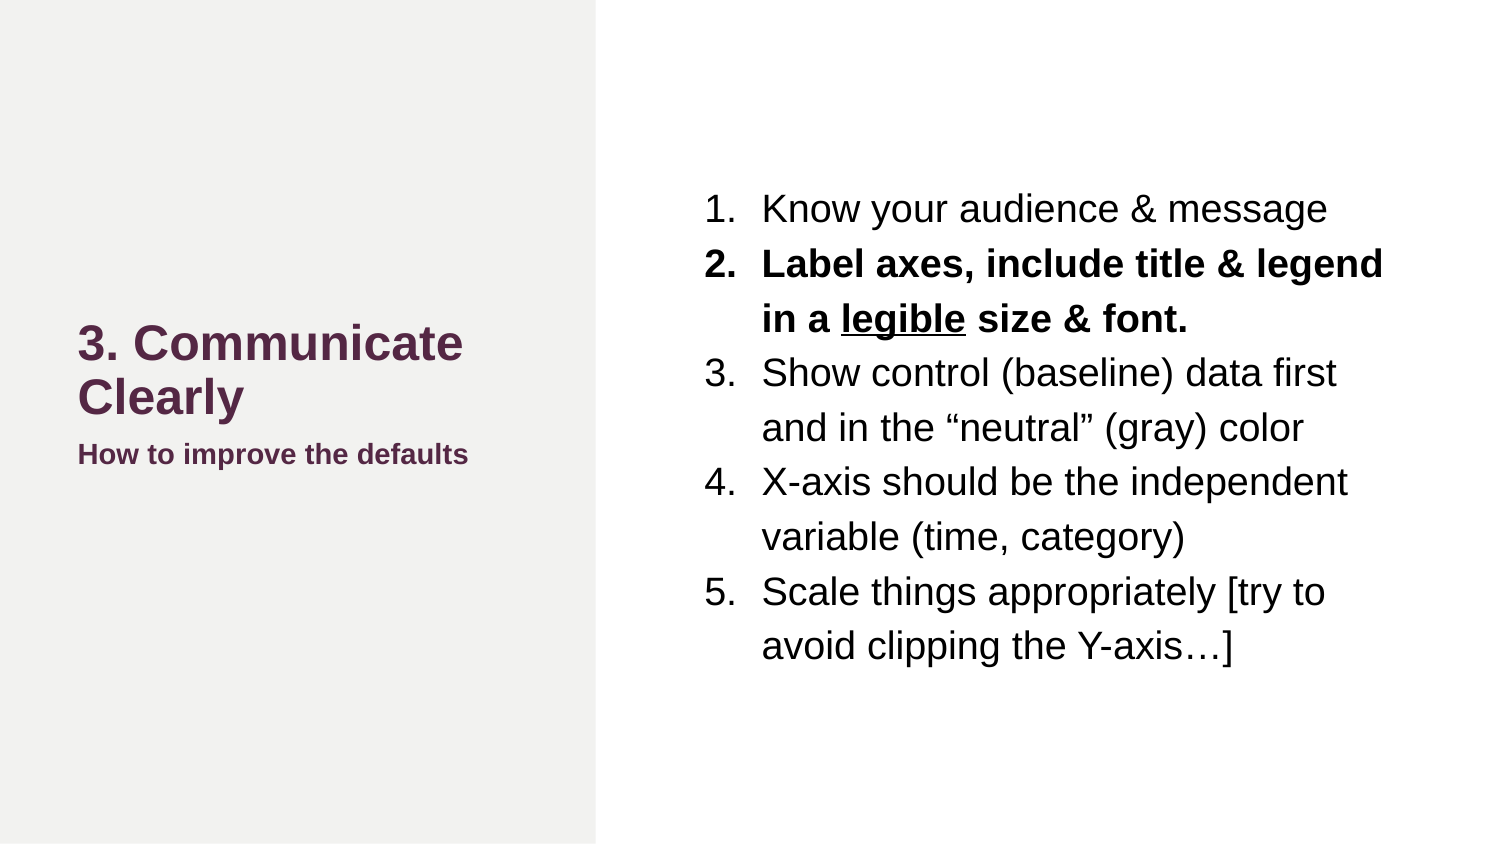

Know your audience & message
Label axes, include title & legend in a legible size & font.
Show control (baseline) data first and in the “neutral” (gray) color
X-axis should be the independent variable (time, category)
Scale things appropriately [try to avoid clipping the Y-axis…]
# 3. Communicate Clearly
How to improve the defaults